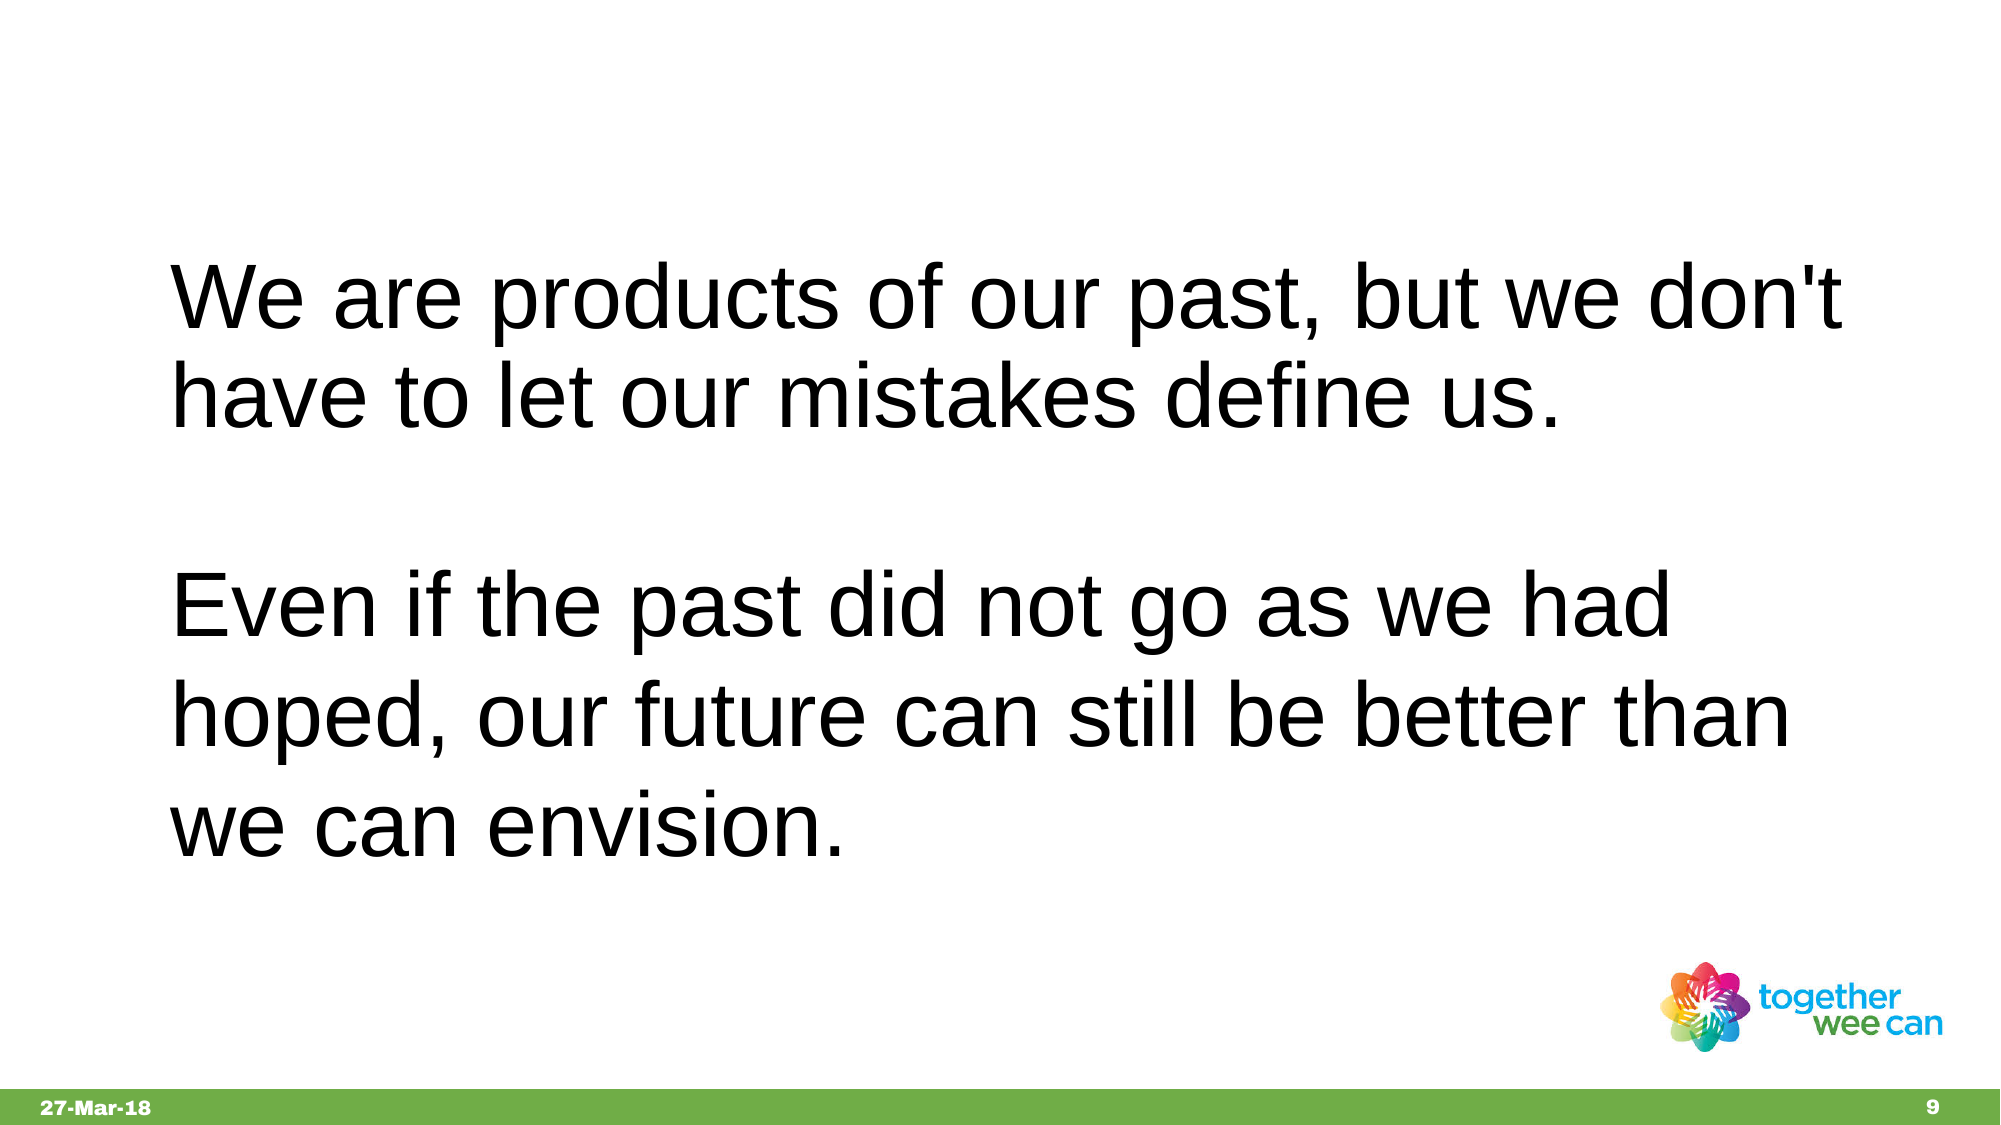

# We are products of our past, but we don't have to let our mistakes define us.
Even if the past did not go as we had hoped, our future can still be better than we can envision.
9
27-Mar-18